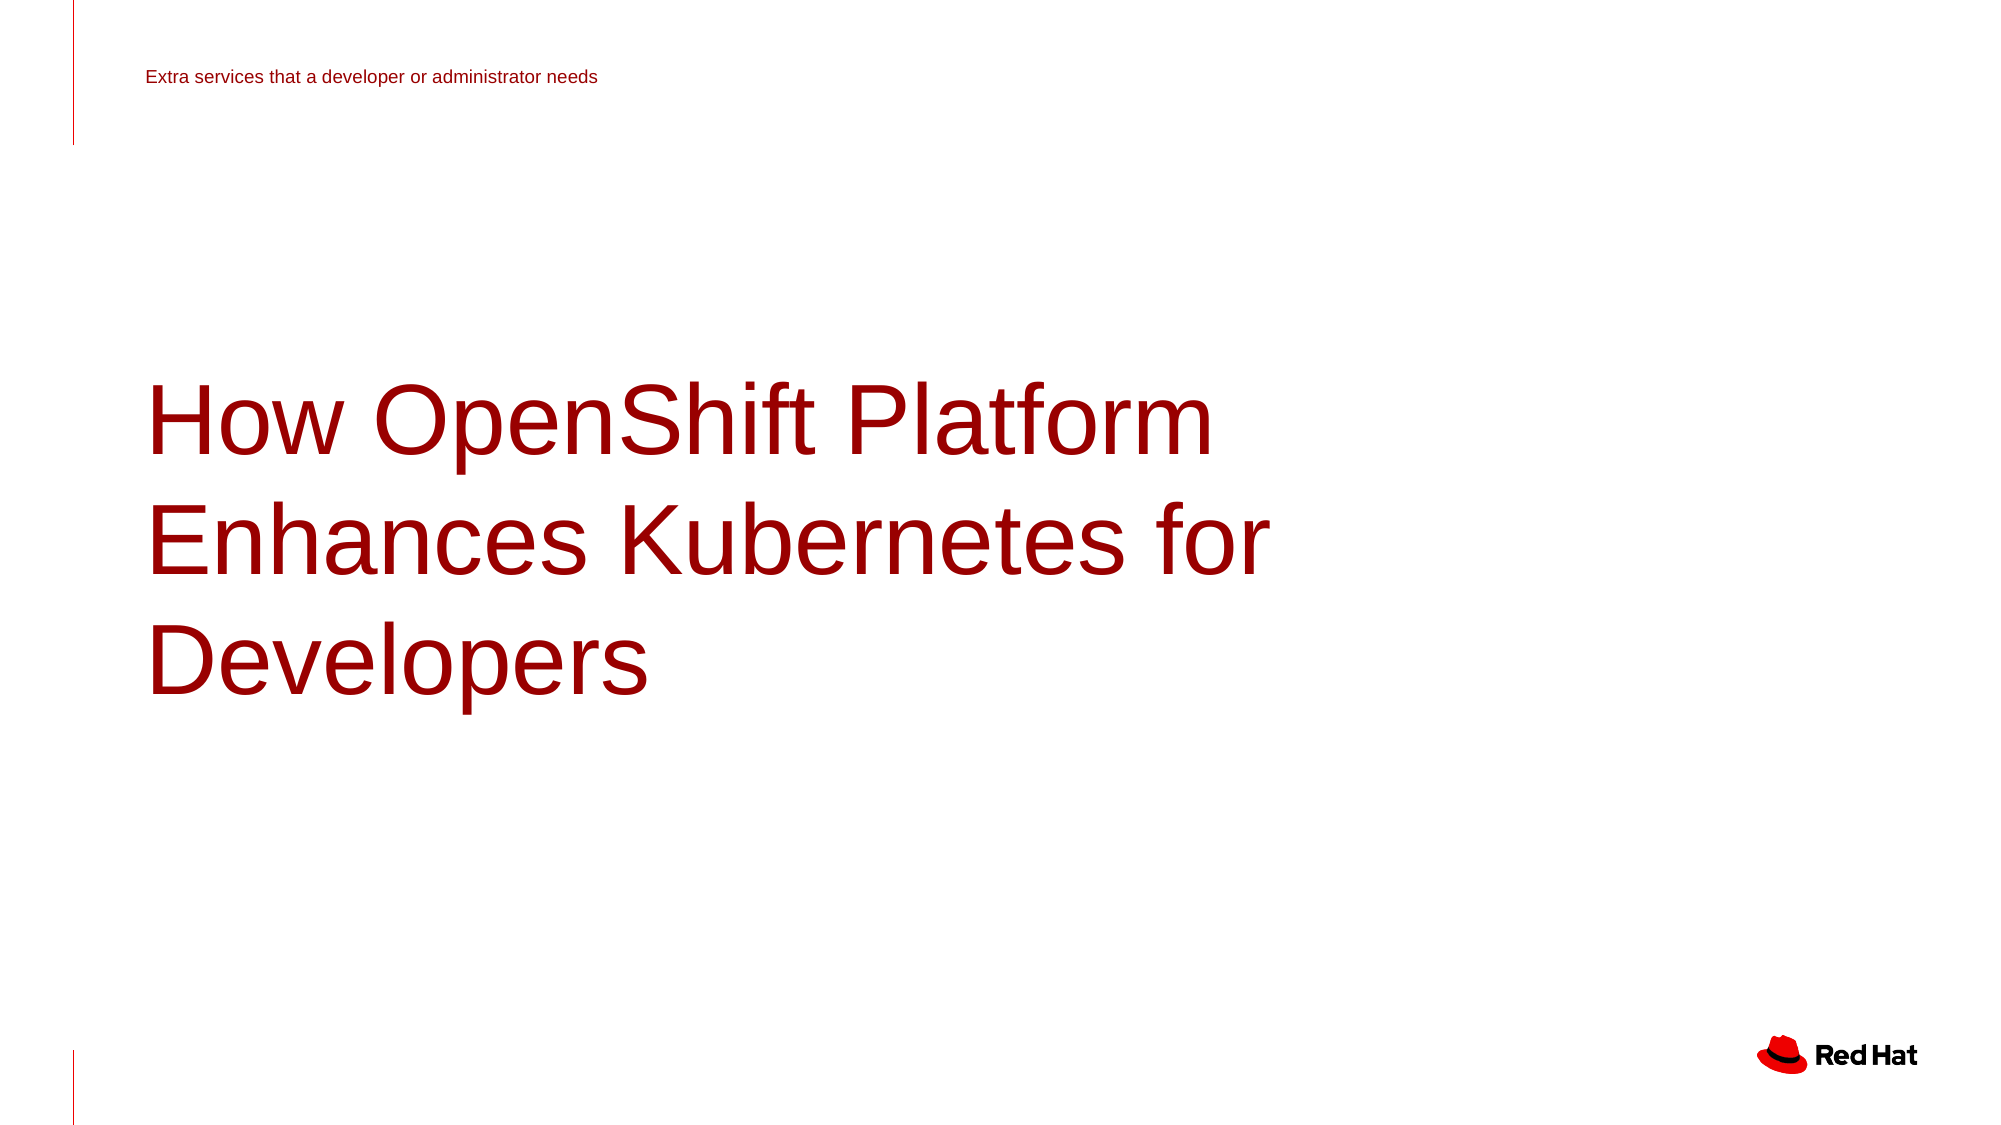

Extra services that a developer or administrator needs
# How OpenShift Platform Enhances Kubernetes for Developers